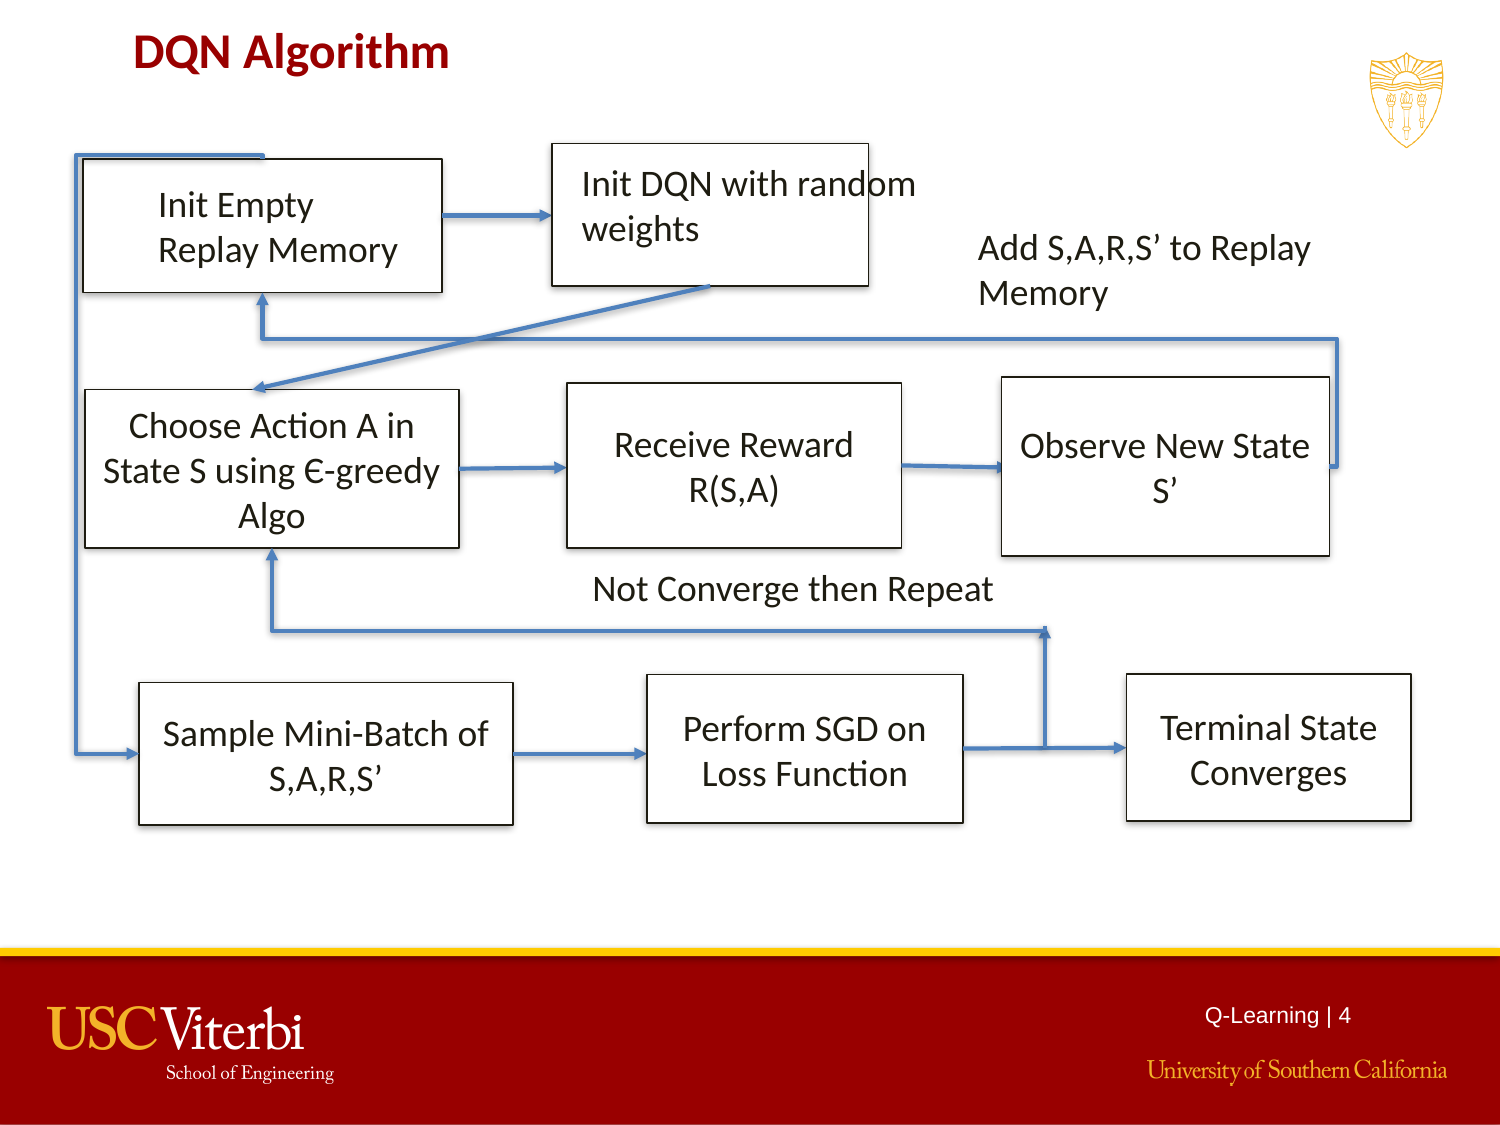

DQN Algorithm

Init DQN with random weights

Init Empty
Replay Memory
Add S,A,R,S’ to Replay Memory
Observe New State S’
Receive Reward R(S,A)
Choose Action A in State S using Є-greedy Algo
Not Converge then Repeat
Perform SGD on Loss Function
Terminal State
Converges
Sample Mini-Batch of
S,A,R,S’
Q-Learning | 4